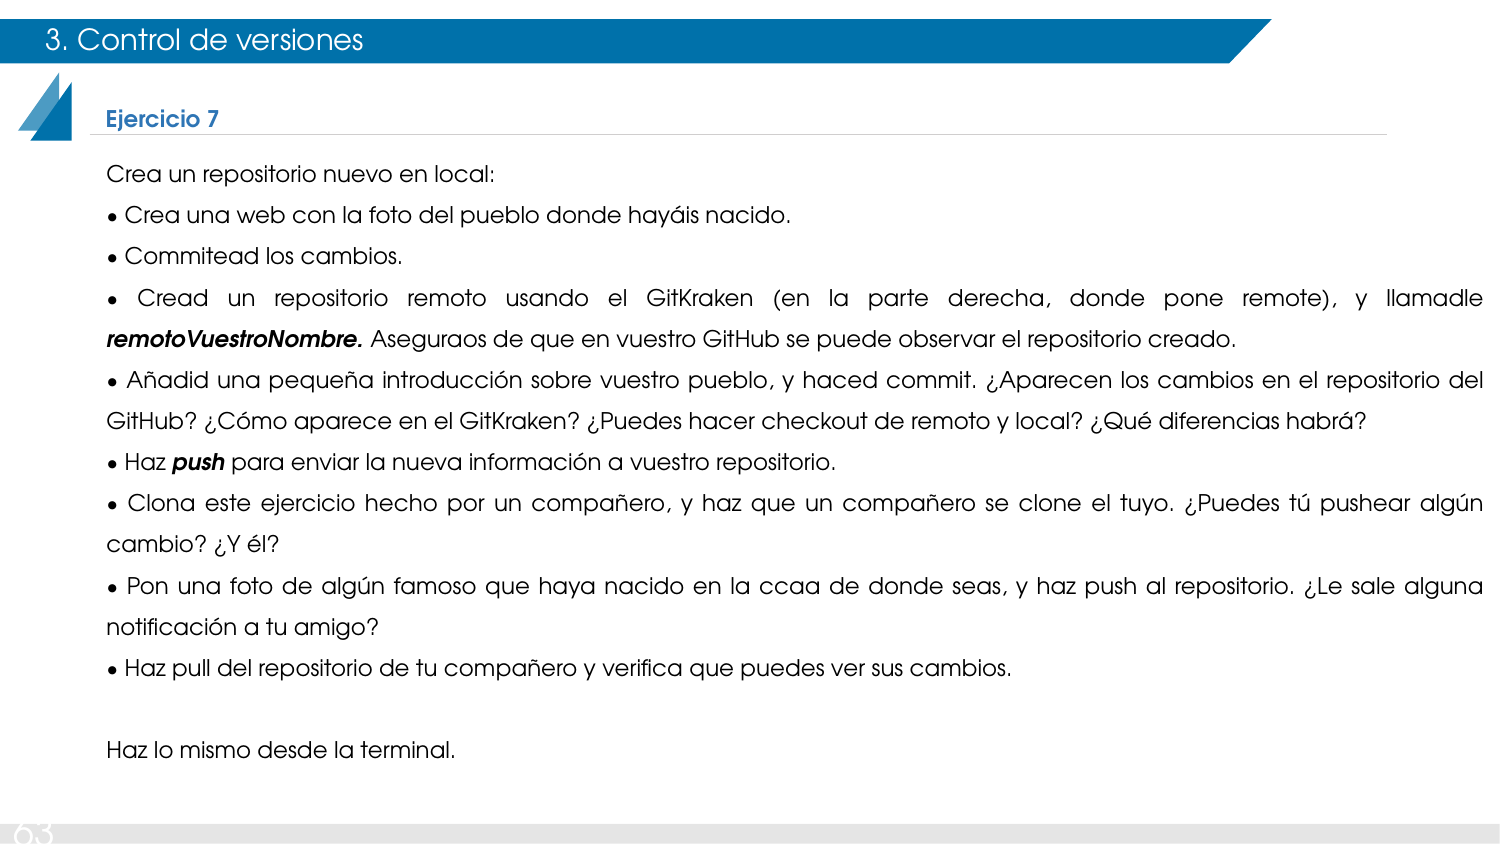

# 3. Control de versiones

Ejercicio 7
Crea un repositorio nuevo en local:
• Crea una web con la foto del pueblo donde hayáis nacido.
• Commitead los cambios.
• Cread un repositorio remoto usando el GitKraken (en la parte derecha, donde pone remote), y llamadle remotoVuestroNombre. Aseguraos de que en vuestro GitHub se puede observar el repositorio creado.
• Añadid una pequeña introducción sobre vuestro pueblo, y haced commit. ¿Aparecen los cambios en el repositorio del GitHub? ¿Cómo aparece en el GitKraken? ¿Puedes hacer checkout de remoto y local? ¿Qué diferencias habrá?
• Haz push para enviar la nueva información a vuestro repositorio.
• Clona este ejercicio hecho por un compañero, y haz que un compañero se clone el tuyo. ¿Puedes tú pushear algún cambio? ¿Y él?
• Pon una foto de algún famoso que haya nacido en la ccaa de donde seas, y haz push al repositorio. ¿Le sale alguna notificación a tu amigo?
• Haz pull del repositorio de tu compañero y verifica que puedes ver sus cambios.

Haz lo mismo desde la terminal.
63